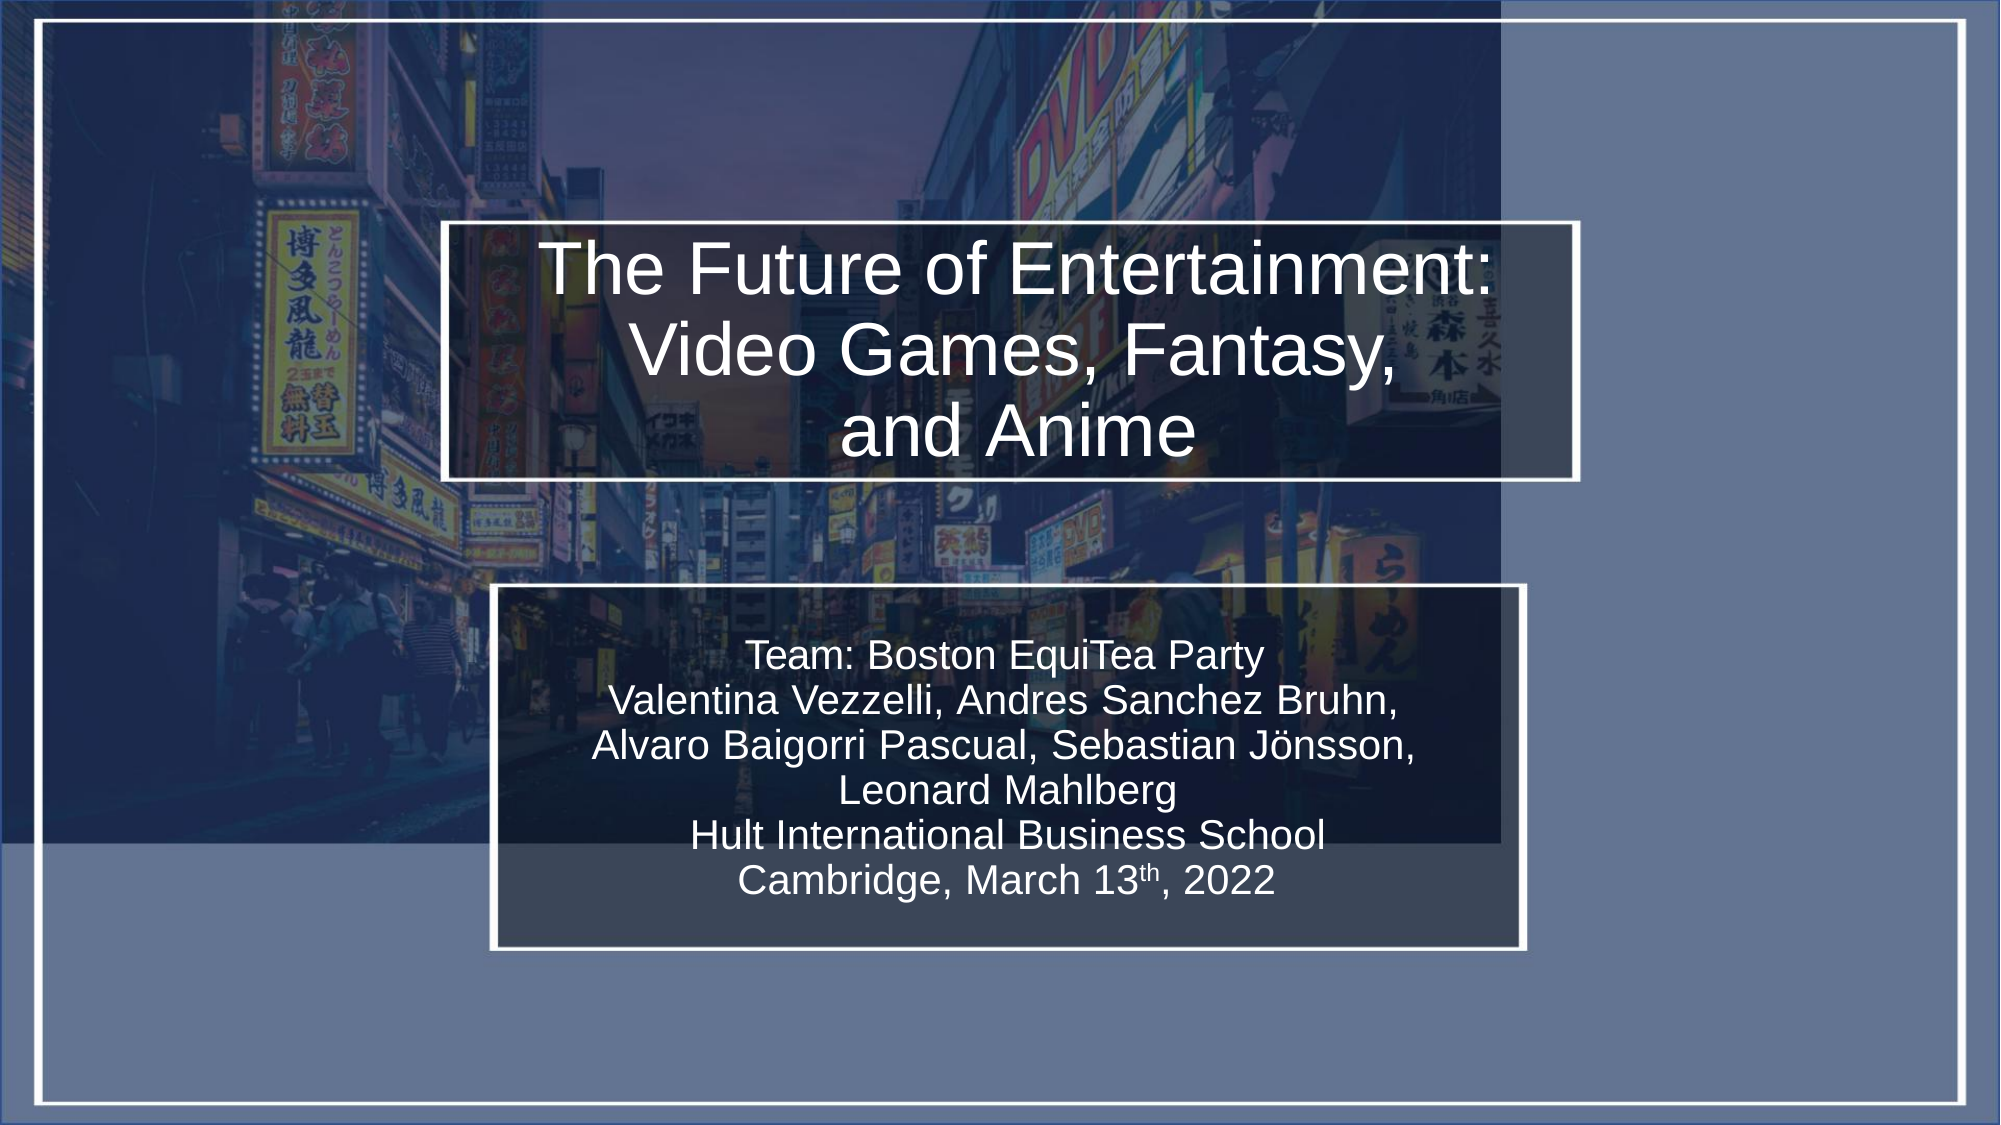

The Future of Entertainment:
Video Games, Fantasy,
and Anime
Team: Boston EquiTea Party
Valentina Vezzelli, Andres Sanchez Bruhn,
Alvaro Baigorri Pascual, Sebastian Jönsson,
Leonard Mahlberg
Hult International Business School
Cambridge, March 13th, 2022